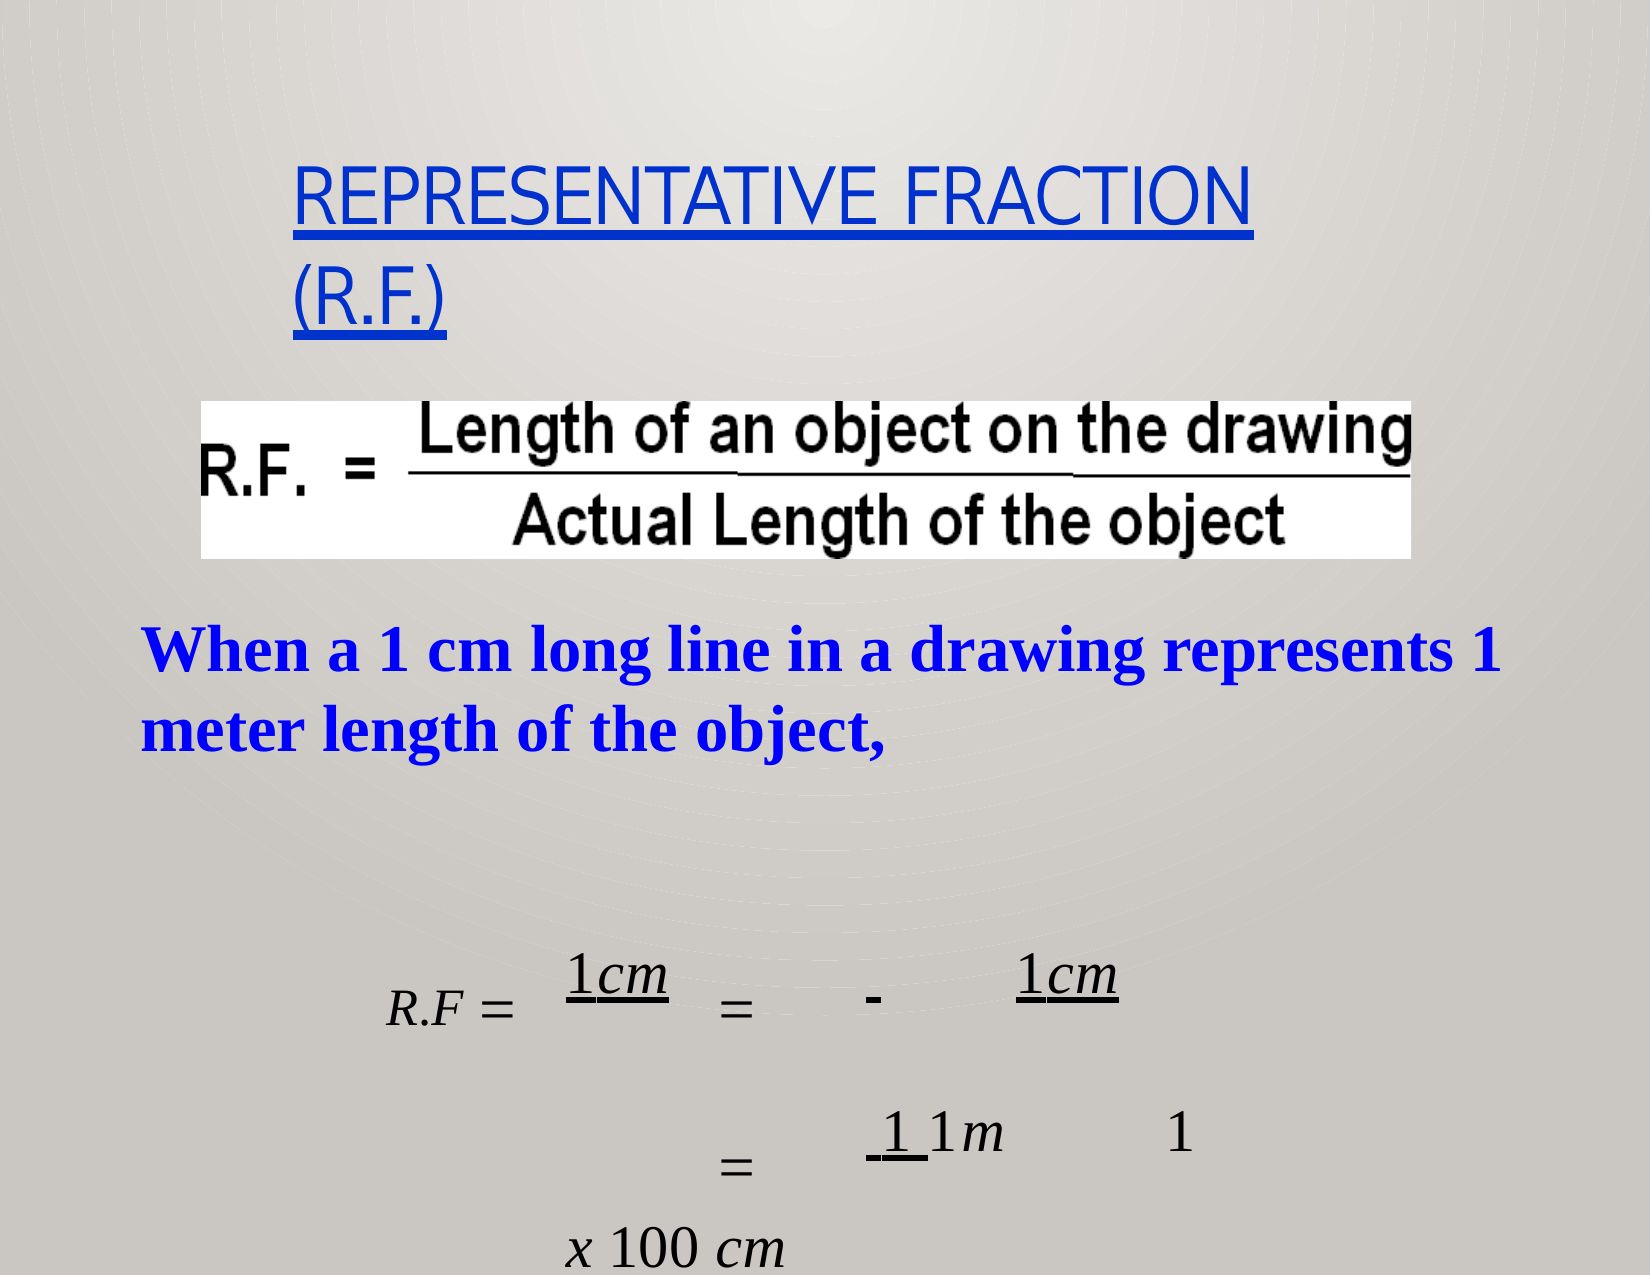

# Representative fraction (R.F.)

When a 1 cm long line in a drawing represents 1  meter length of the object,

R.F =	1cm	=	 	1cm		=	 1 1m		1 x 100 cm			100